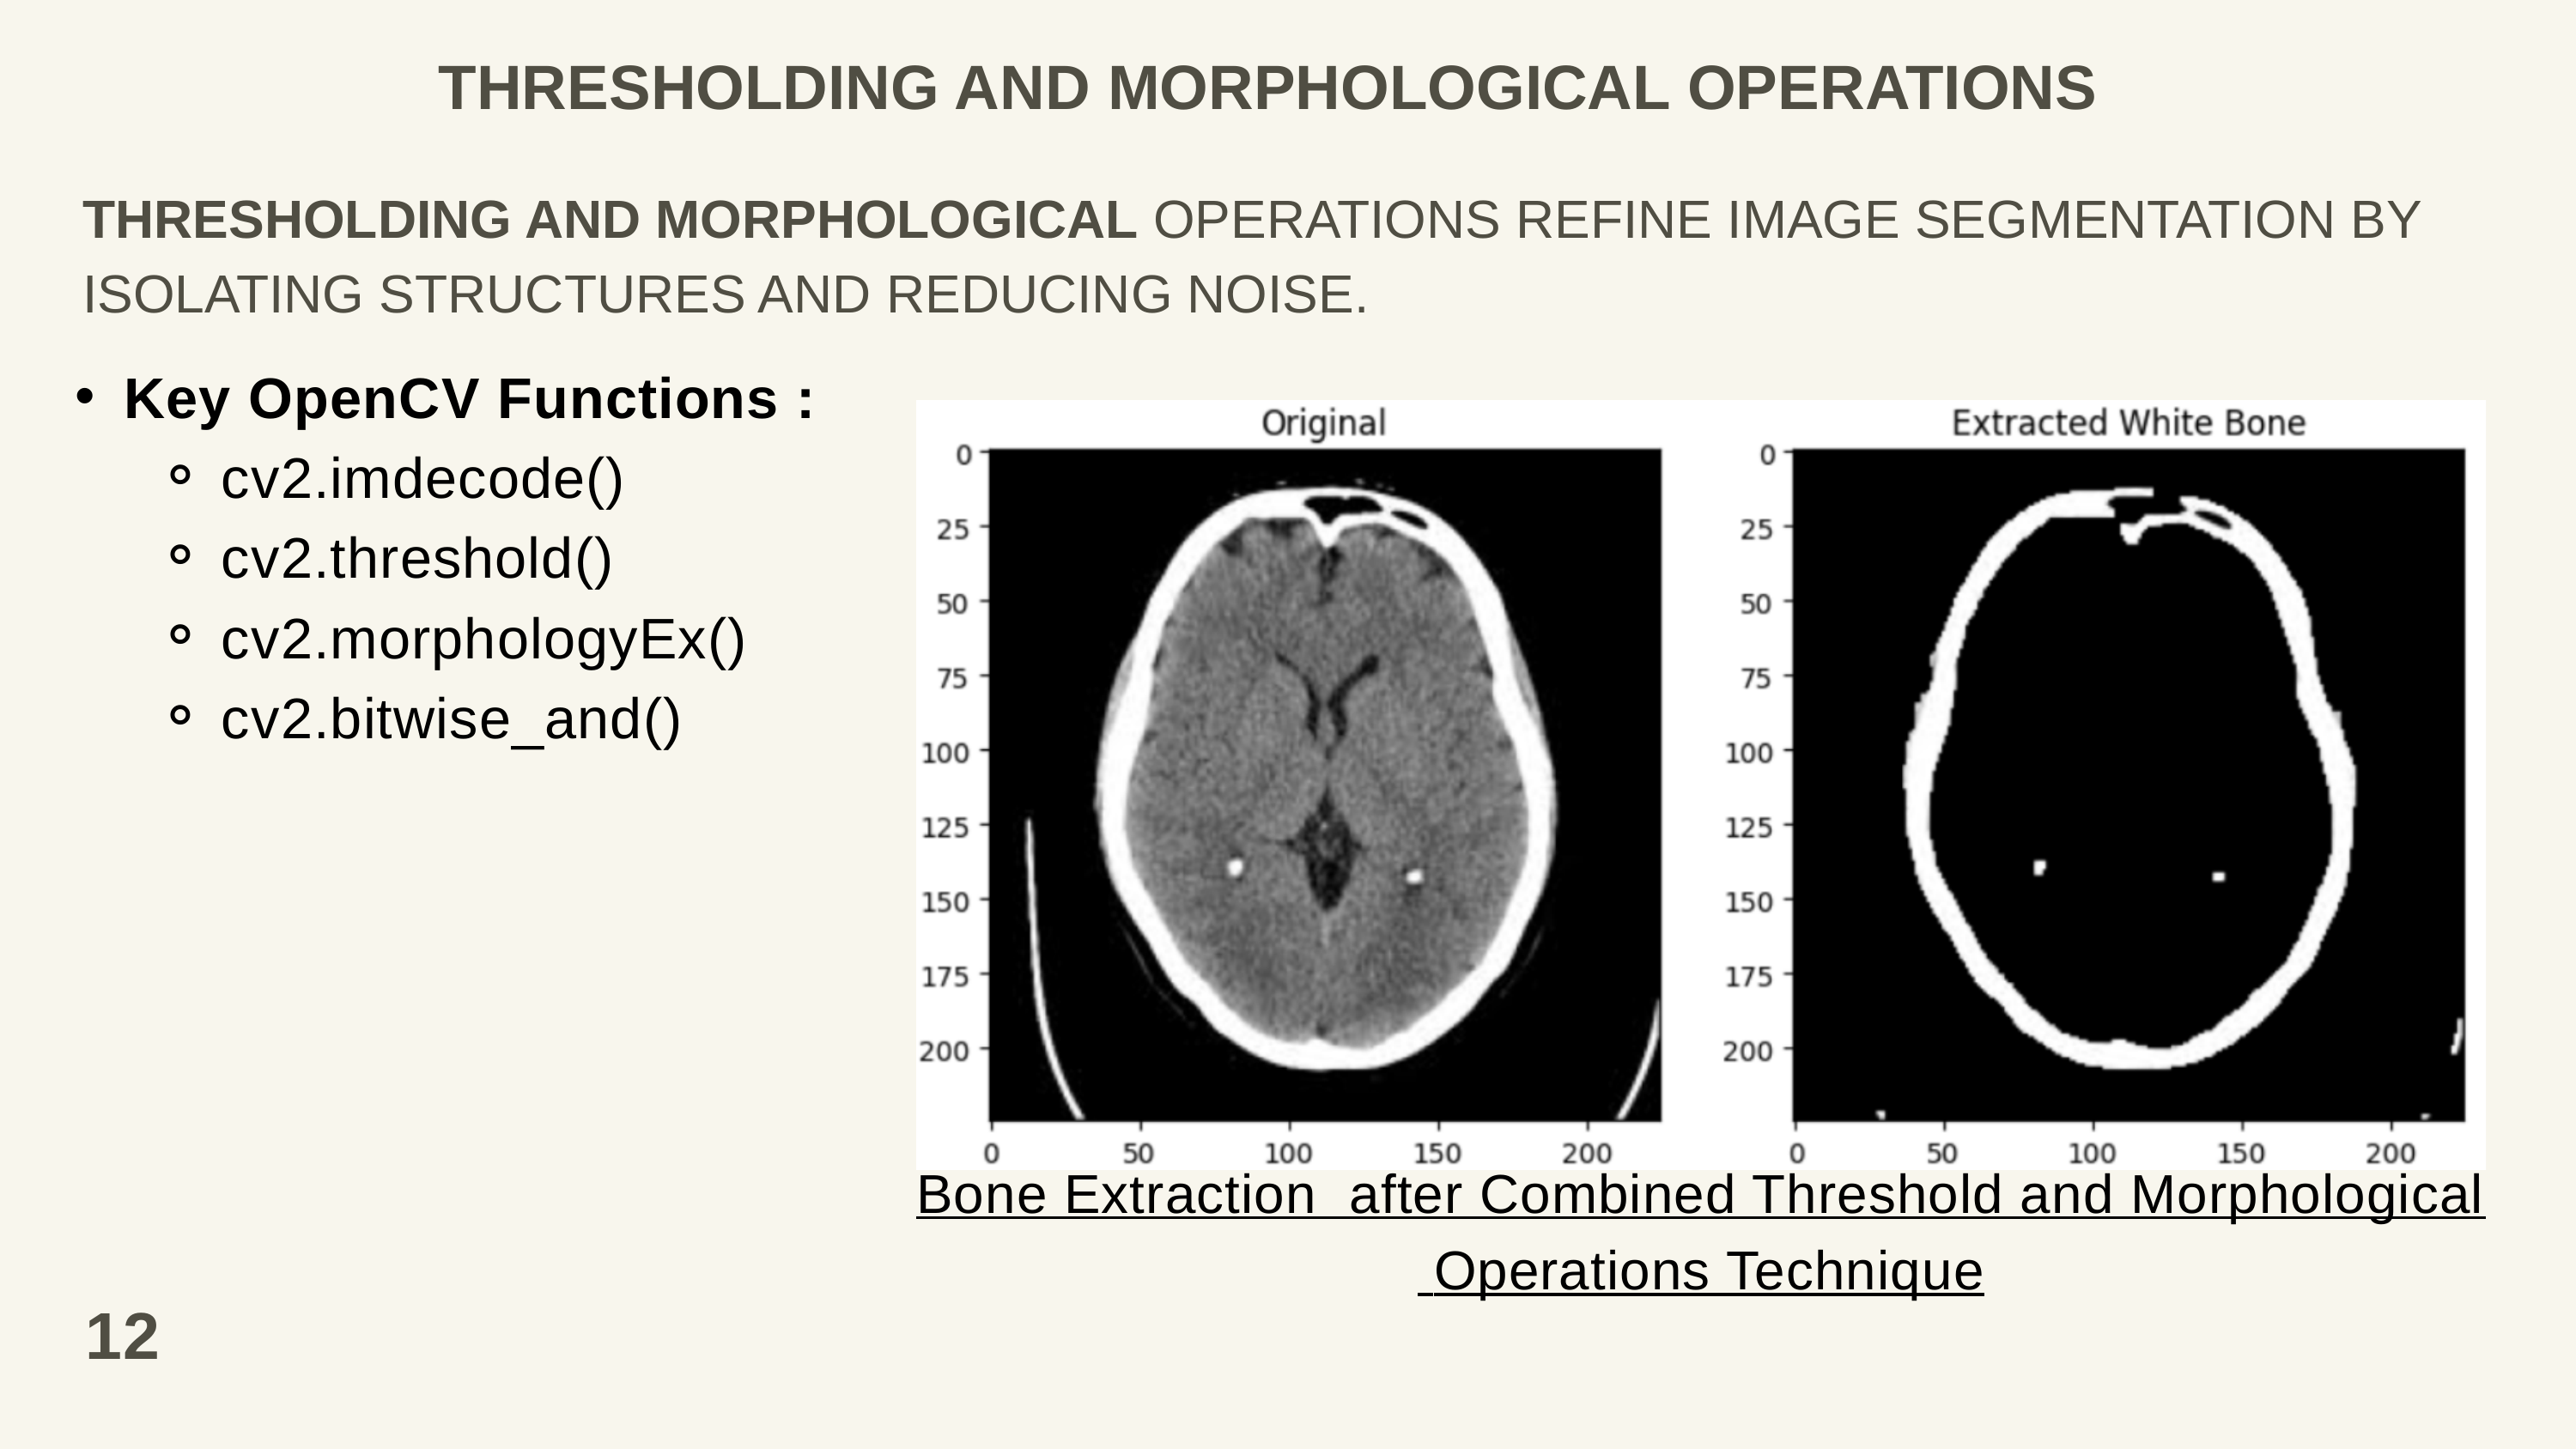

THRESHOLDING AND MORPHOLOGICAL OPERATIONS
THRESHOLDING AND MORPHOLOGICAL OPERATIONS REFINE IMAGE SEGMENTATION BY ISOLATING STRUCTURES AND REDUCING NOISE.
Key OpenCV Functions :
cv2.imdecode()
cv2.threshold()
cv2.morphologyEx()
cv2.bitwise_and()

Bone Extraction  after Combined Threshold and Morphological
 Operations Technique
12